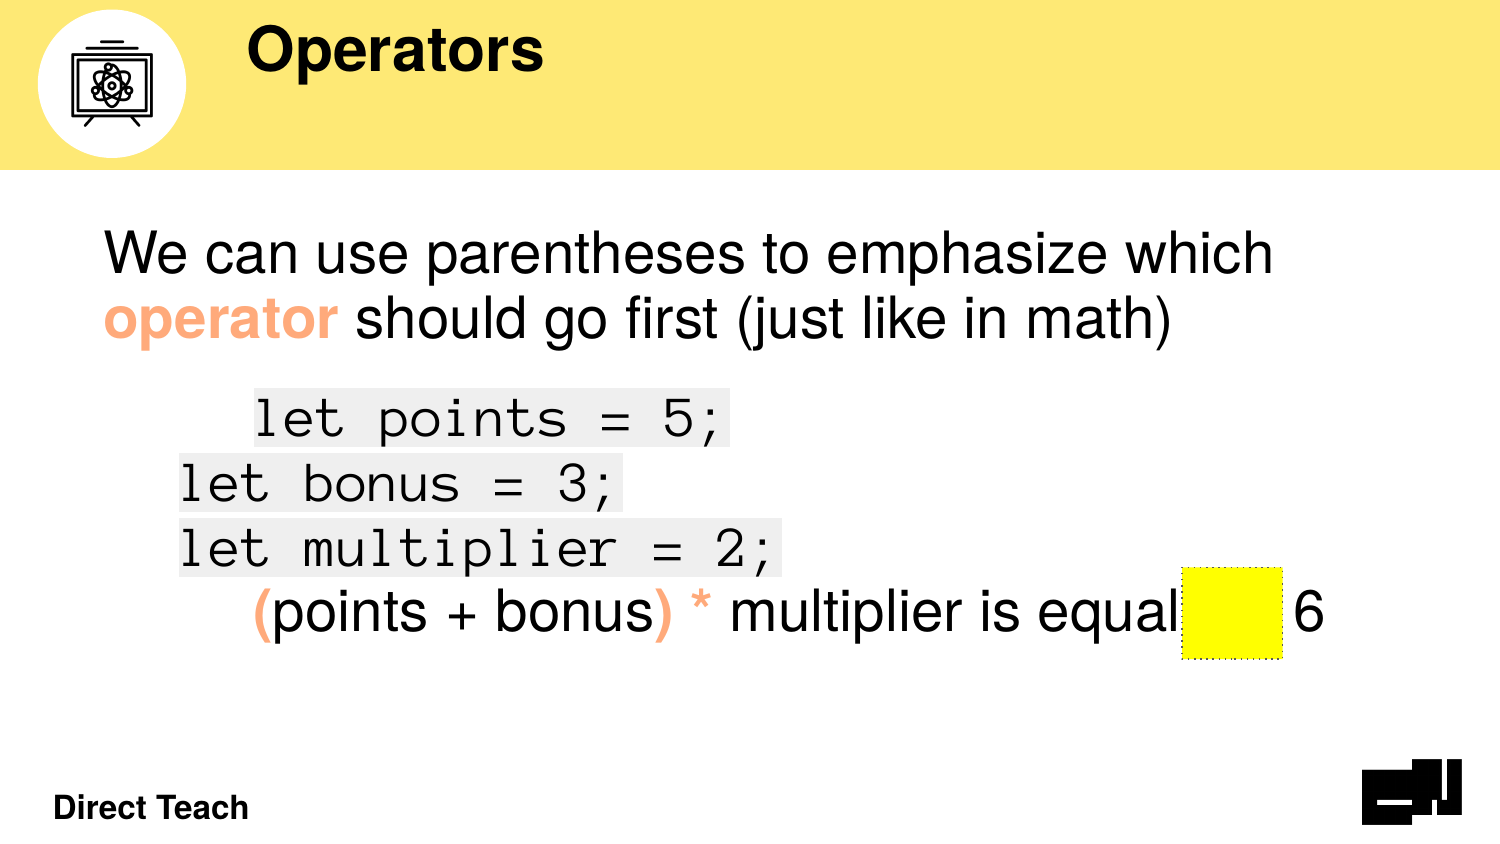

# Operators
We can use parentheses to emphasize which operator should go first (just like in math)

	let points = 5;
let bonus = 3;
let multiplier = 2;
	(points + bonus) * multiplier is equal to 16